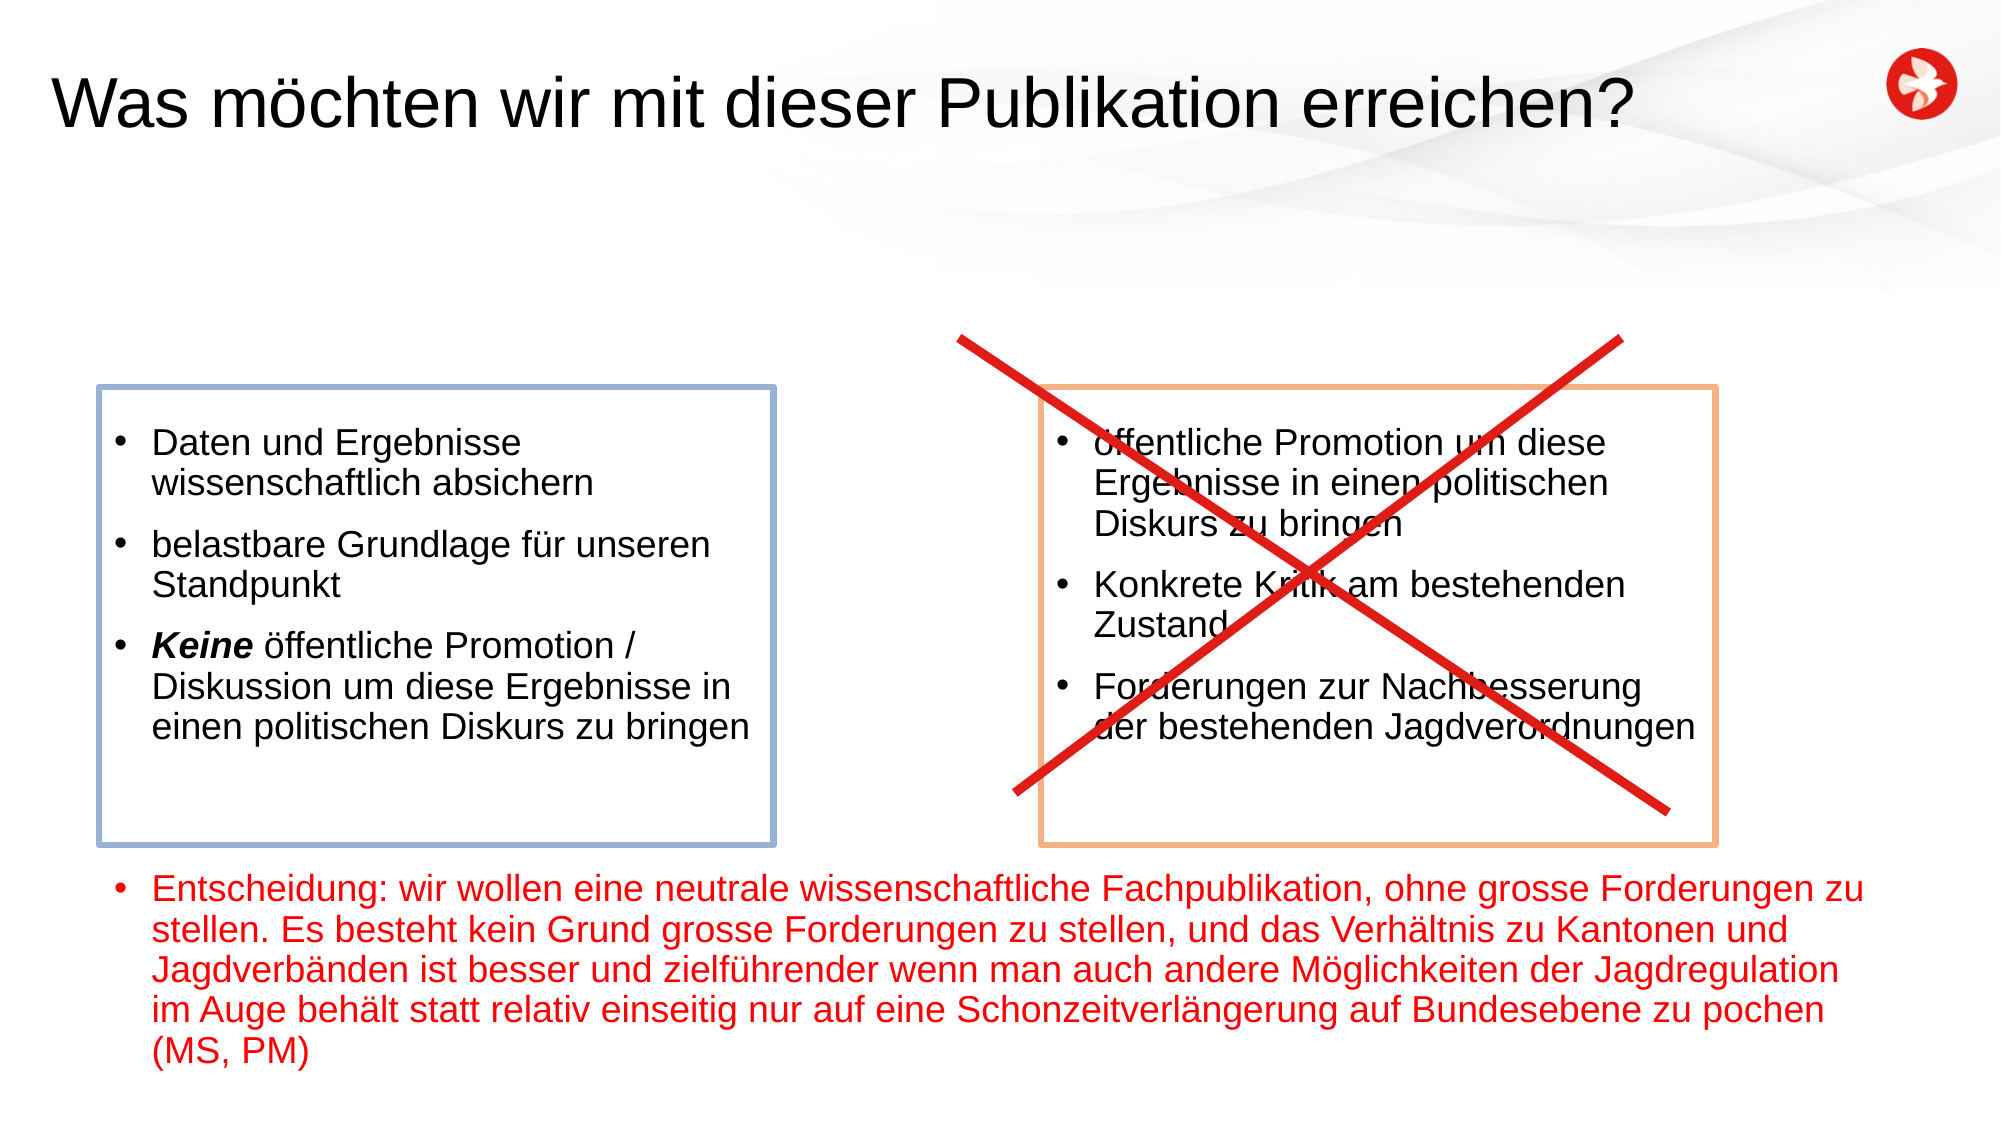

# Was möchten wir mit dieser Publikation erreichen?
Daten und Ergebnisse wissenschaftlich absichern
belastbare Grundlage für unseren Standpunkt
Keine öffentliche Promotion / Diskussion um diese Ergebnisse in einen politischen Diskurs zu bringen

öffentliche Promotion um diese Ergebnisse in einen politischen Diskurs zu bringen
Konkrete Kritik am bestehenden Zustand
Forderungen zur Nachbesserung der bestehenden Jagdverordnungen

Entscheidung: wir wollen eine neutrale wissenschaftliche Fachpublikation, ohne grosse Forderungen zu stellen. Es besteht kein Grund grosse Forderungen zu stellen, und das Verhältnis zu Kantonen und Jagdverbänden ist besser und zielführender wenn man auch andere Möglichkeiten der Jagdregulation im Auge behält statt relativ einseitig nur auf eine Schonzeitverlängerung auf Bundesebene zu pochen (MS, PM)